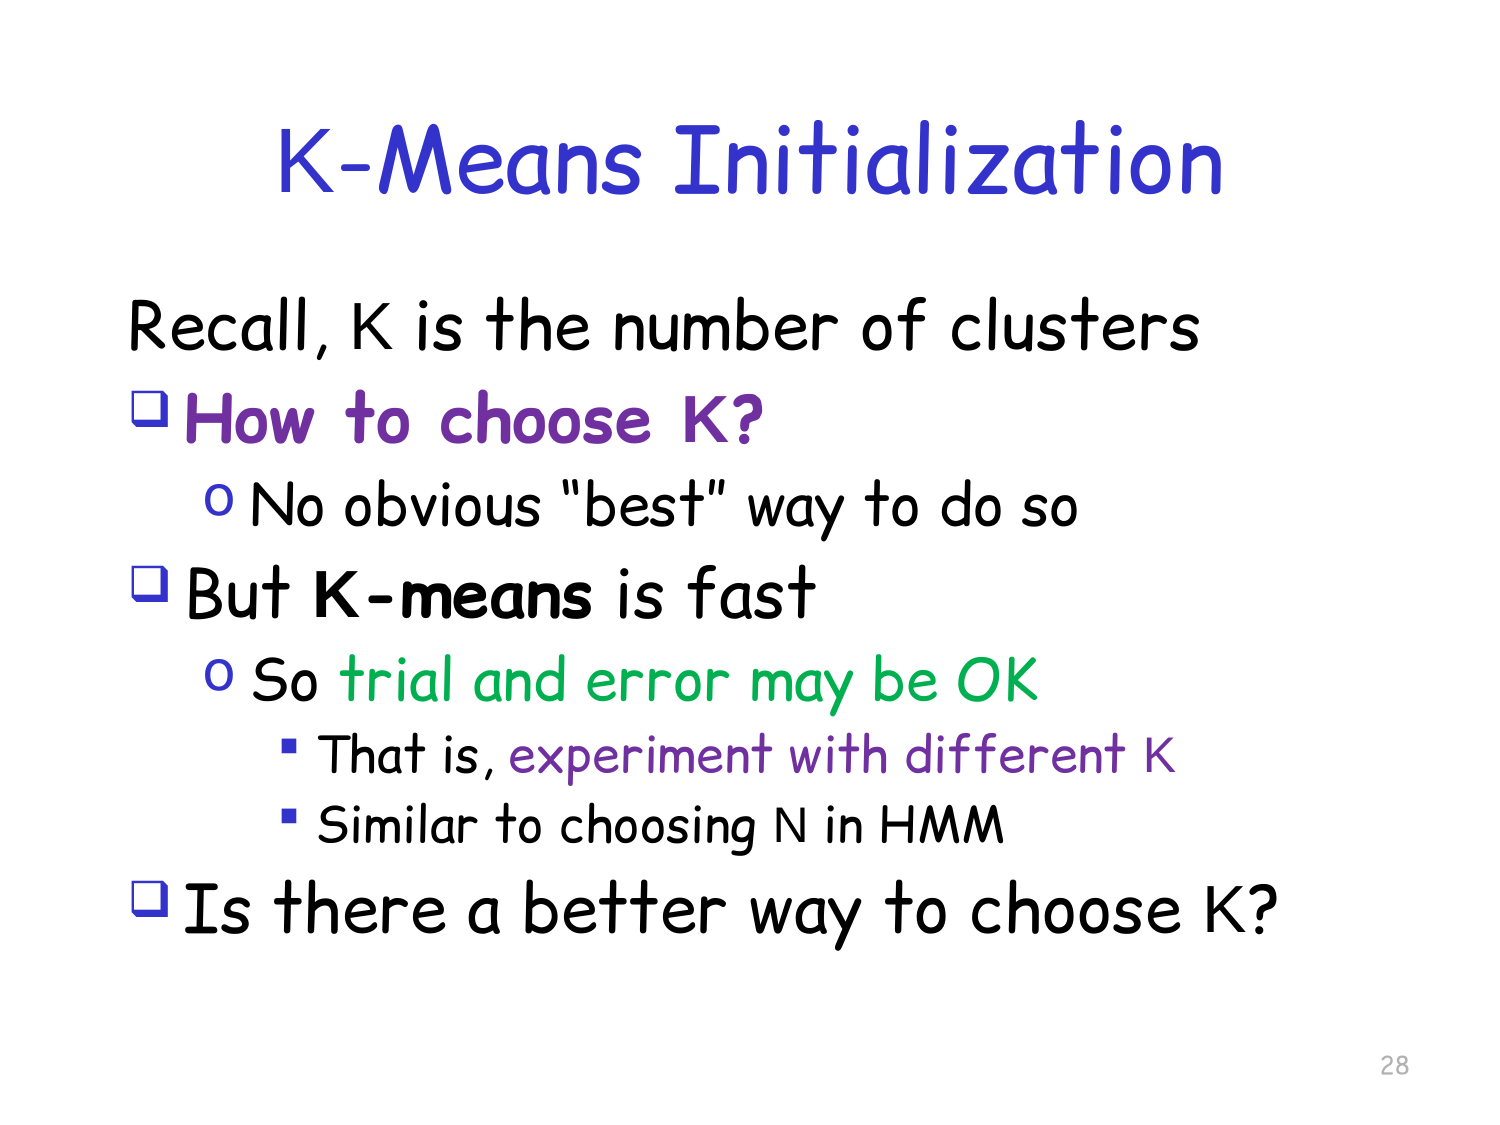

# K-Means Initialization
Recall, K is the number of clusters
How to choose K?
No obvious “best” way to do so
But K-means is fast
So trial and error may be OK
That is, experiment with different K
Similar to choosing N in HMM
Is there a better way to choose K?

28